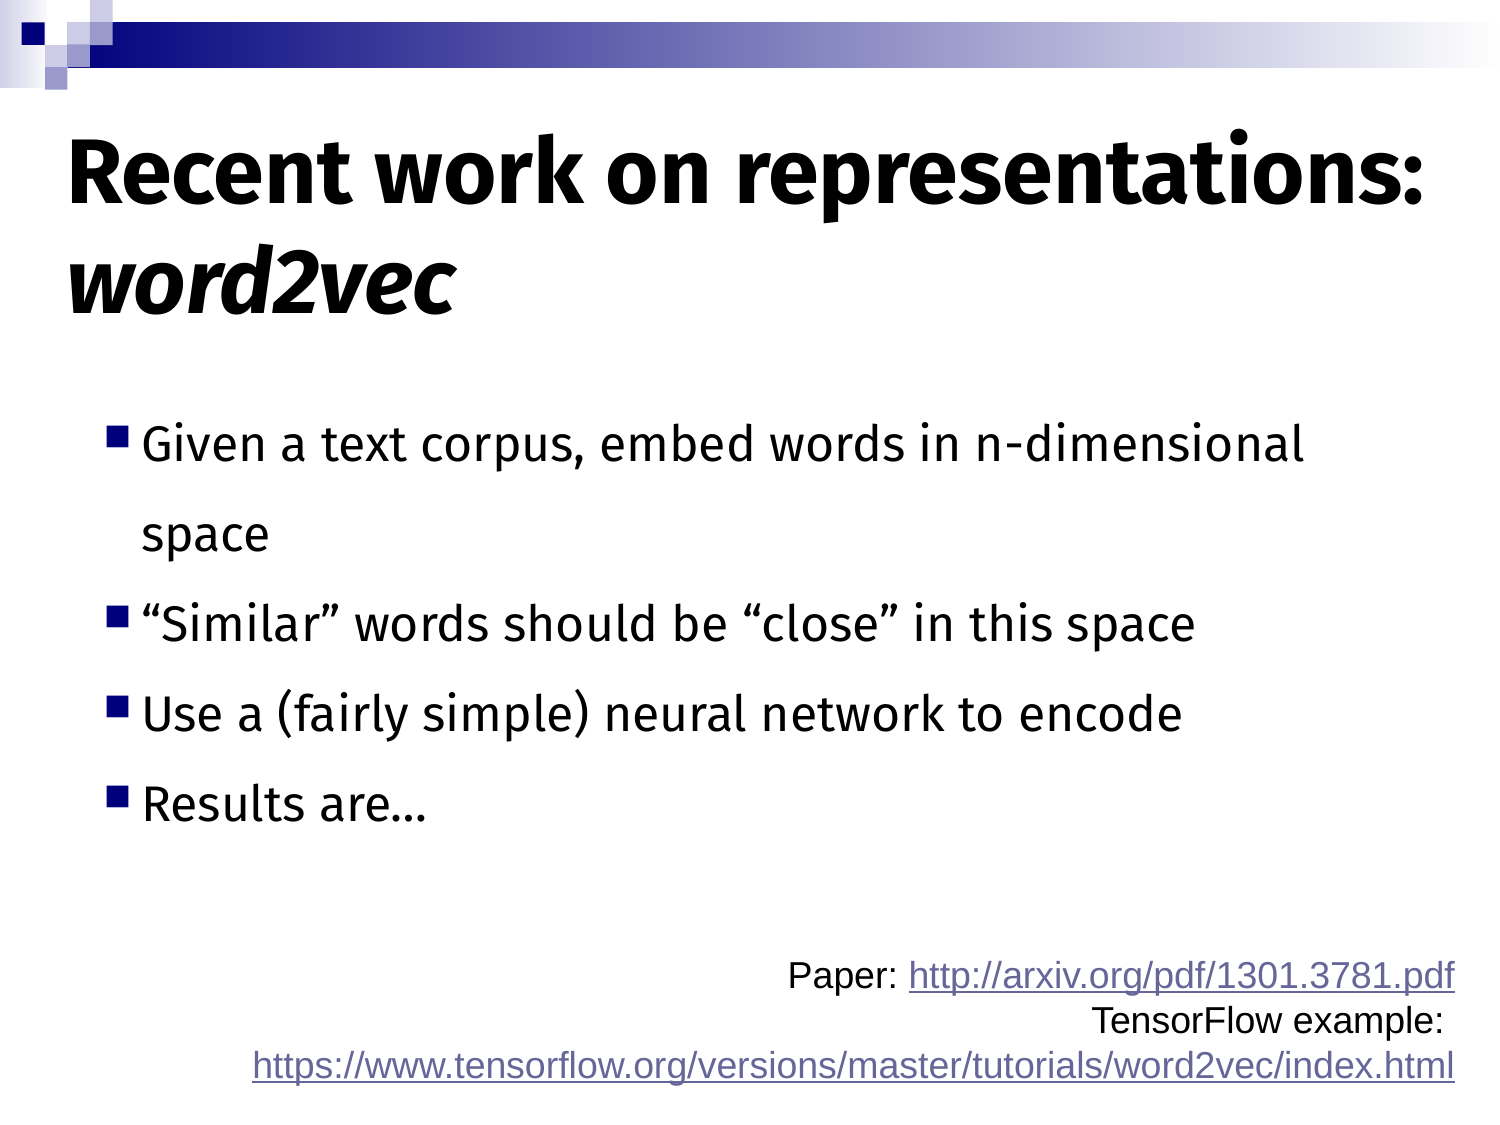

# Recent work on representations: word2vec
Given a text corpus, embed words in n-dimensional space
“Similar” words should be “close” in this space
Use a (fairly simple) neural network to encode
Results are…
Paper: http://arxiv.org/pdf/1301.3781.pdf
TensorFlow example: https://www.tensorflow.org/versions/master/tutorials/word2vec/index.html